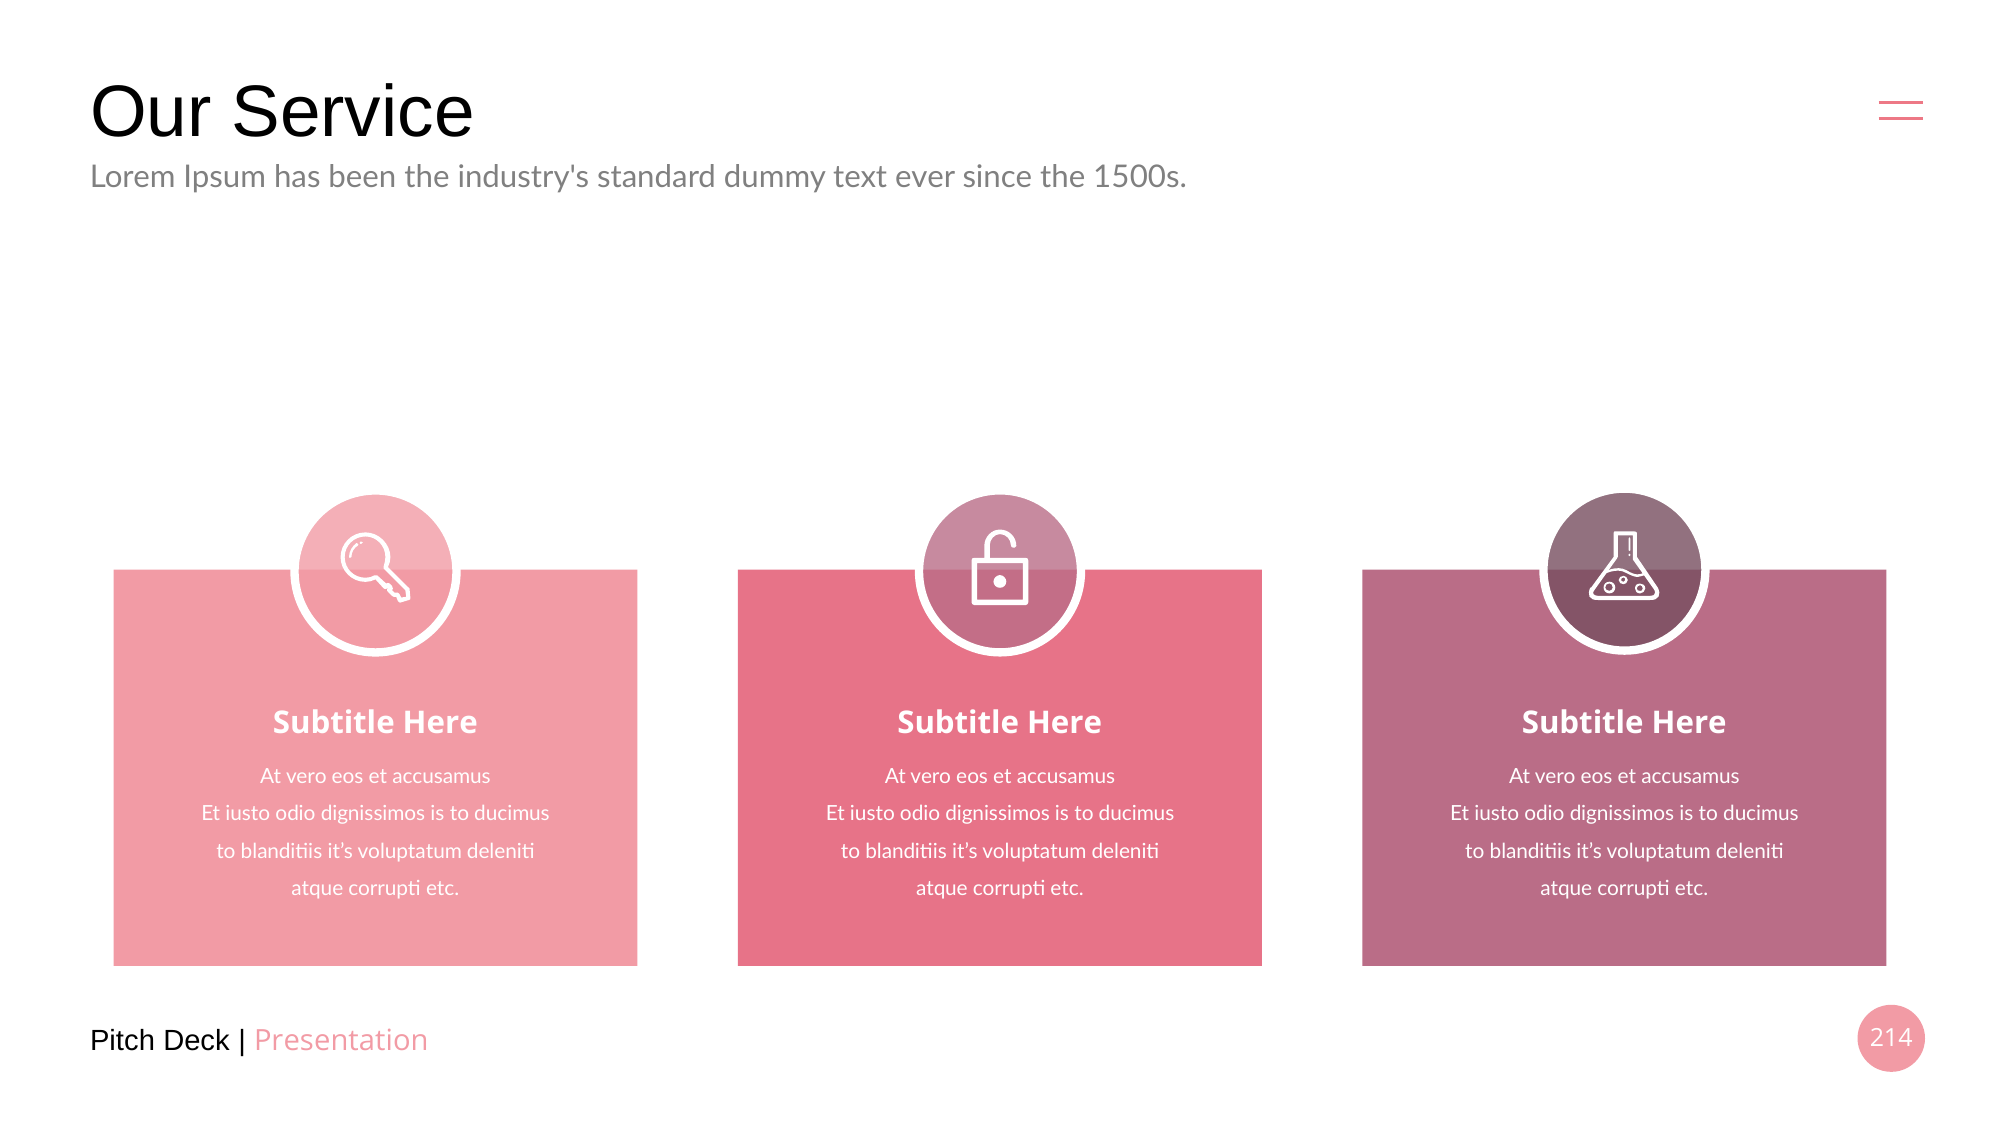

# Our Service
Lorem Ipsum has been the industry's standard dummy text ever since the 1500s.

Subtitle Here
Subtitle Here
Subtitle Here
At vero eos et accusamus
Et iusto odio dignissimos is to ducimus
to blanditiis it’s voluptatum deleniti
atque corrupti etc.
At vero eos et accusamus
Et iusto odio dignissimos is to ducimus
to blanditiis it’s voluptatum deleniti
atque corrupti etc.
At vero eos et accusamus
Et iusto odio dignissimos is to ducimus
to blanditiis it’s voluptatum deleniti
atque corrupti etc.
Pitch Deck | Presentation
214